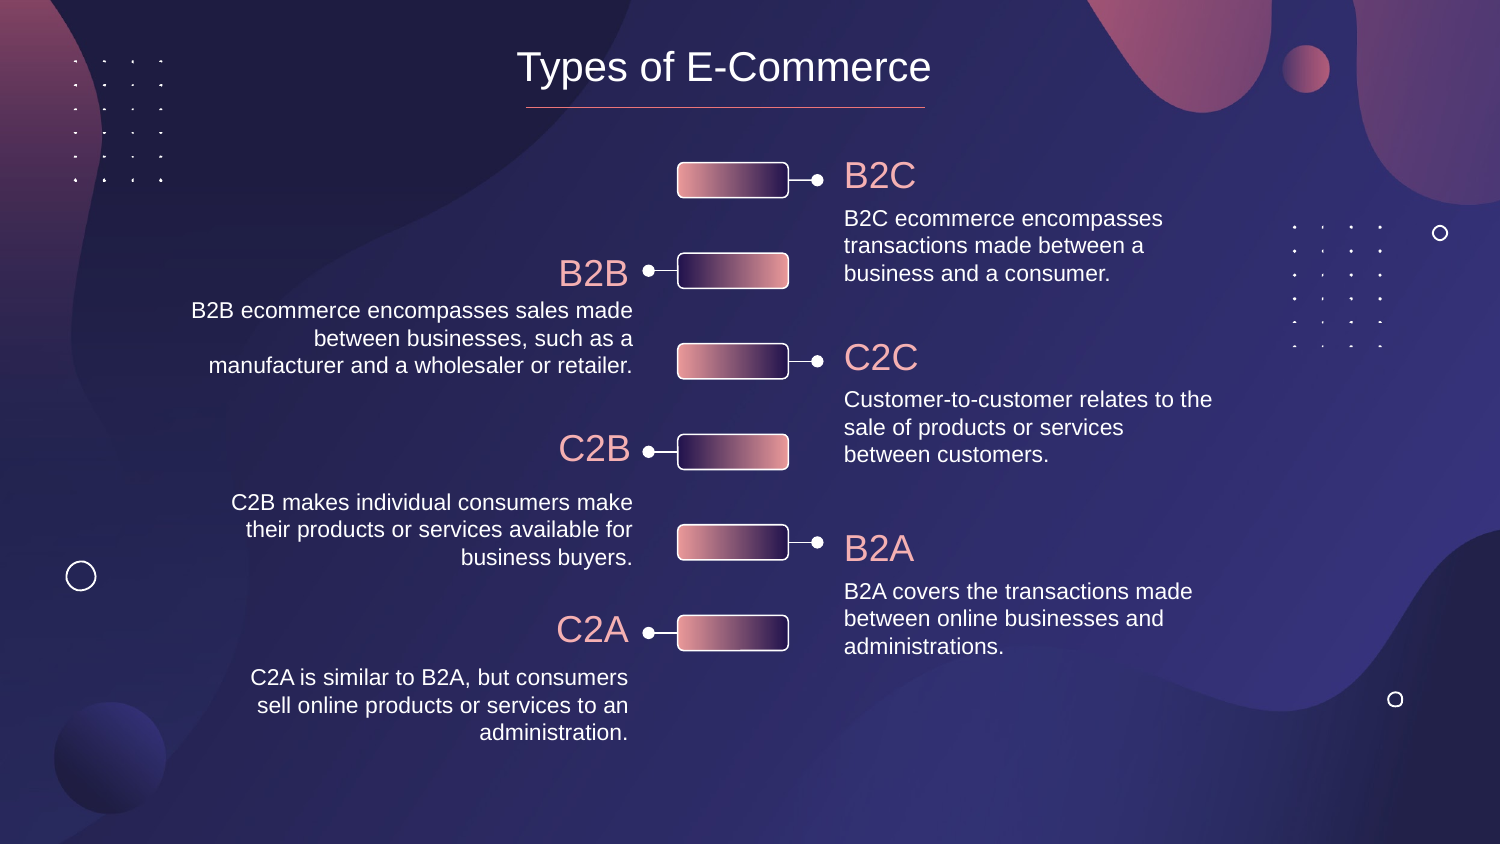

Types of E-Commerce

B2C

B2C ecommerce encompasses transactions made between a business and a consumer.

B2B
B2B ecommerce encompasses sales made between businesses, such as a manufacturer and a wholesaler or retailer.
C2C
Customer-to-customer relates to the sale of products or services between customers.
C2B
C2B makes individual consumers make their products or services available for business buyers.
B2A
B2A covers the transactions made between online businesses and administrations.
C2A

C2A is similar to B2A, but consumers sell online products or services to an administration.